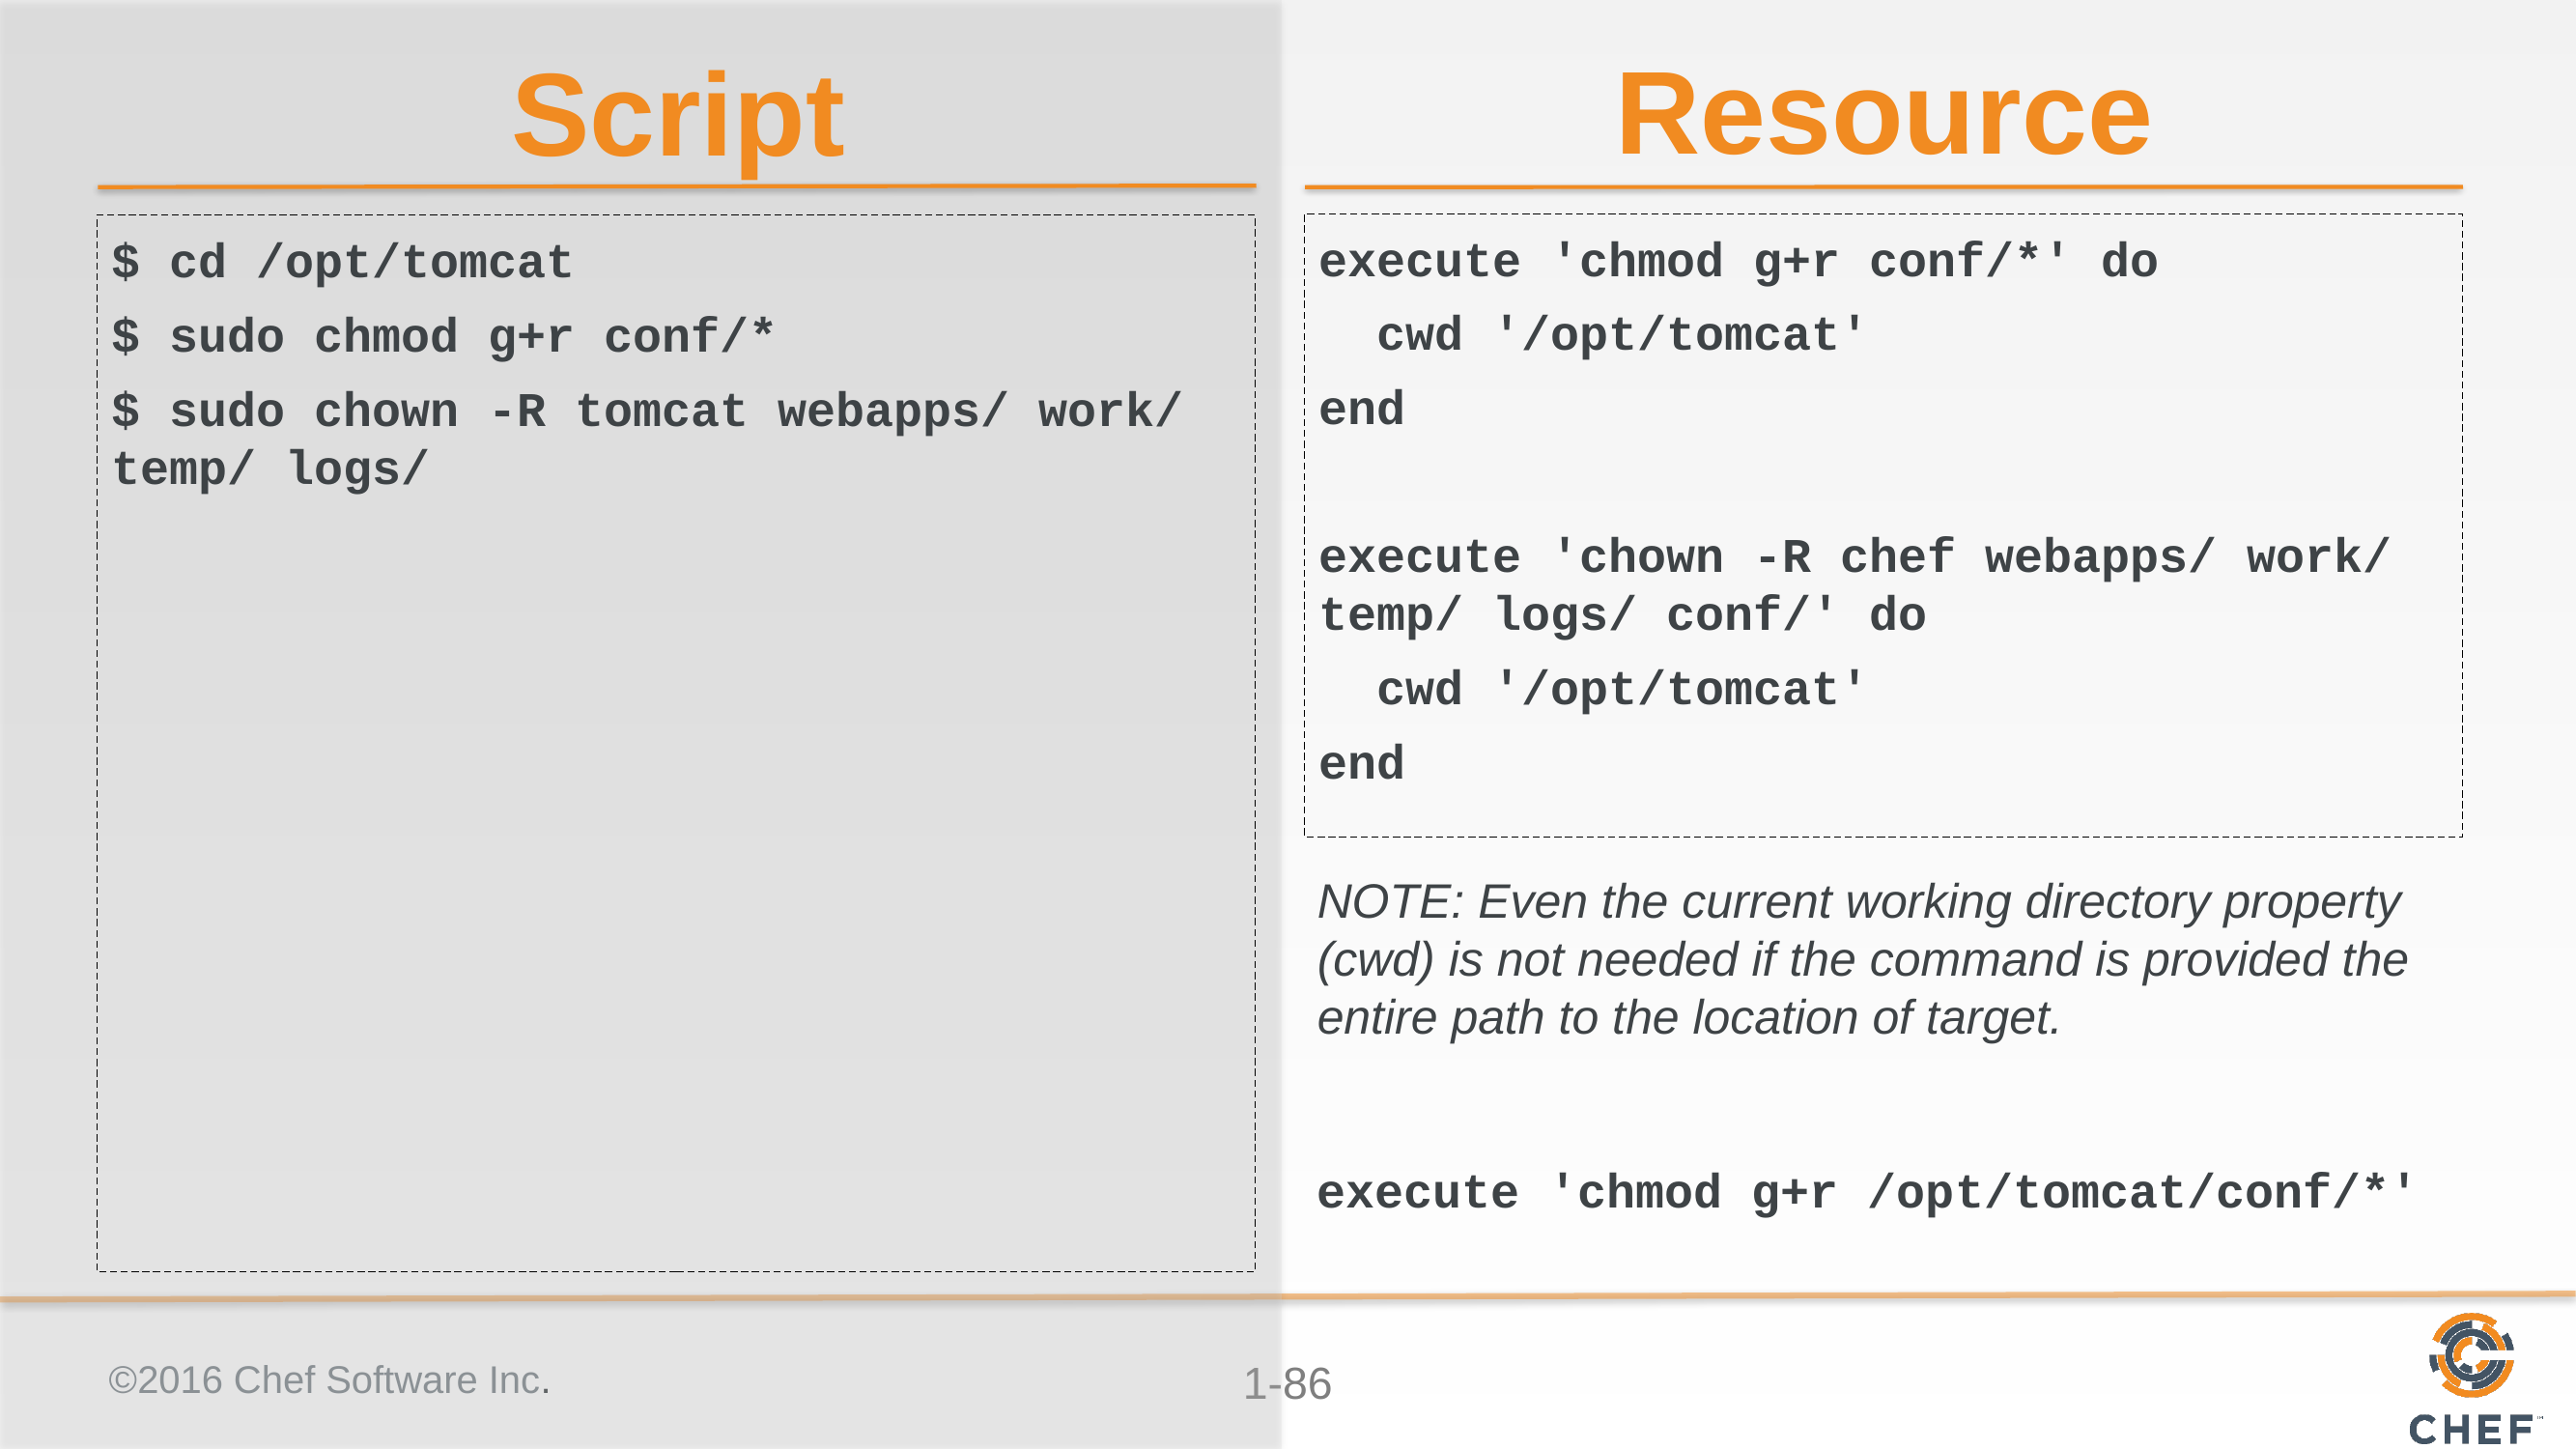

Resource
Script
execute 'chmod g+r conf/*' do
  cwd '/opt/tomcat'
end

execute 'chown -R chef webapps/ work/ temp/ logs/ conf/' do
  cwd '/opt/tomcat'
end
$ cd /opt/tomcat
$ sudo chmod g+r conf/*
$ sudo chown -R tomcat webapps/ work/ temp/ logs/

NOTE: Even the current working directory property (cwd) is not needed if the command is provided the entire path to the location of target.

execute 'chmod g+r /opt/tomcat/conf/*'